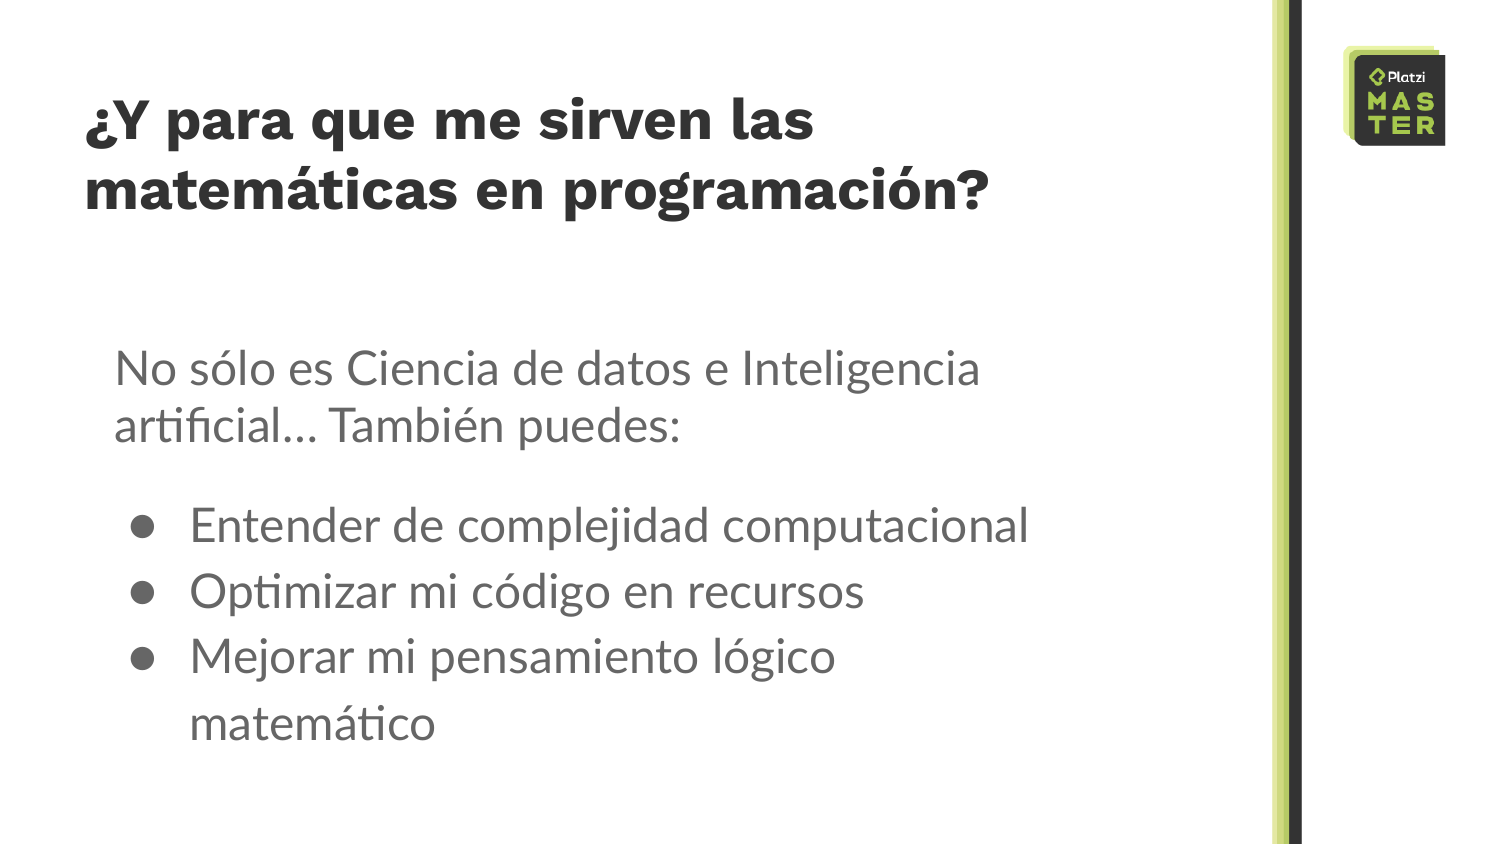

# ¿Y para que me sirven las matemáticas en programación?

No sólo es Ciencia de datos e Inteligencia artificial… También puedes:
Entender de complejidad computacional
Optimizar mi código en recursos
Mejorar mi pensamiento lógico matemático